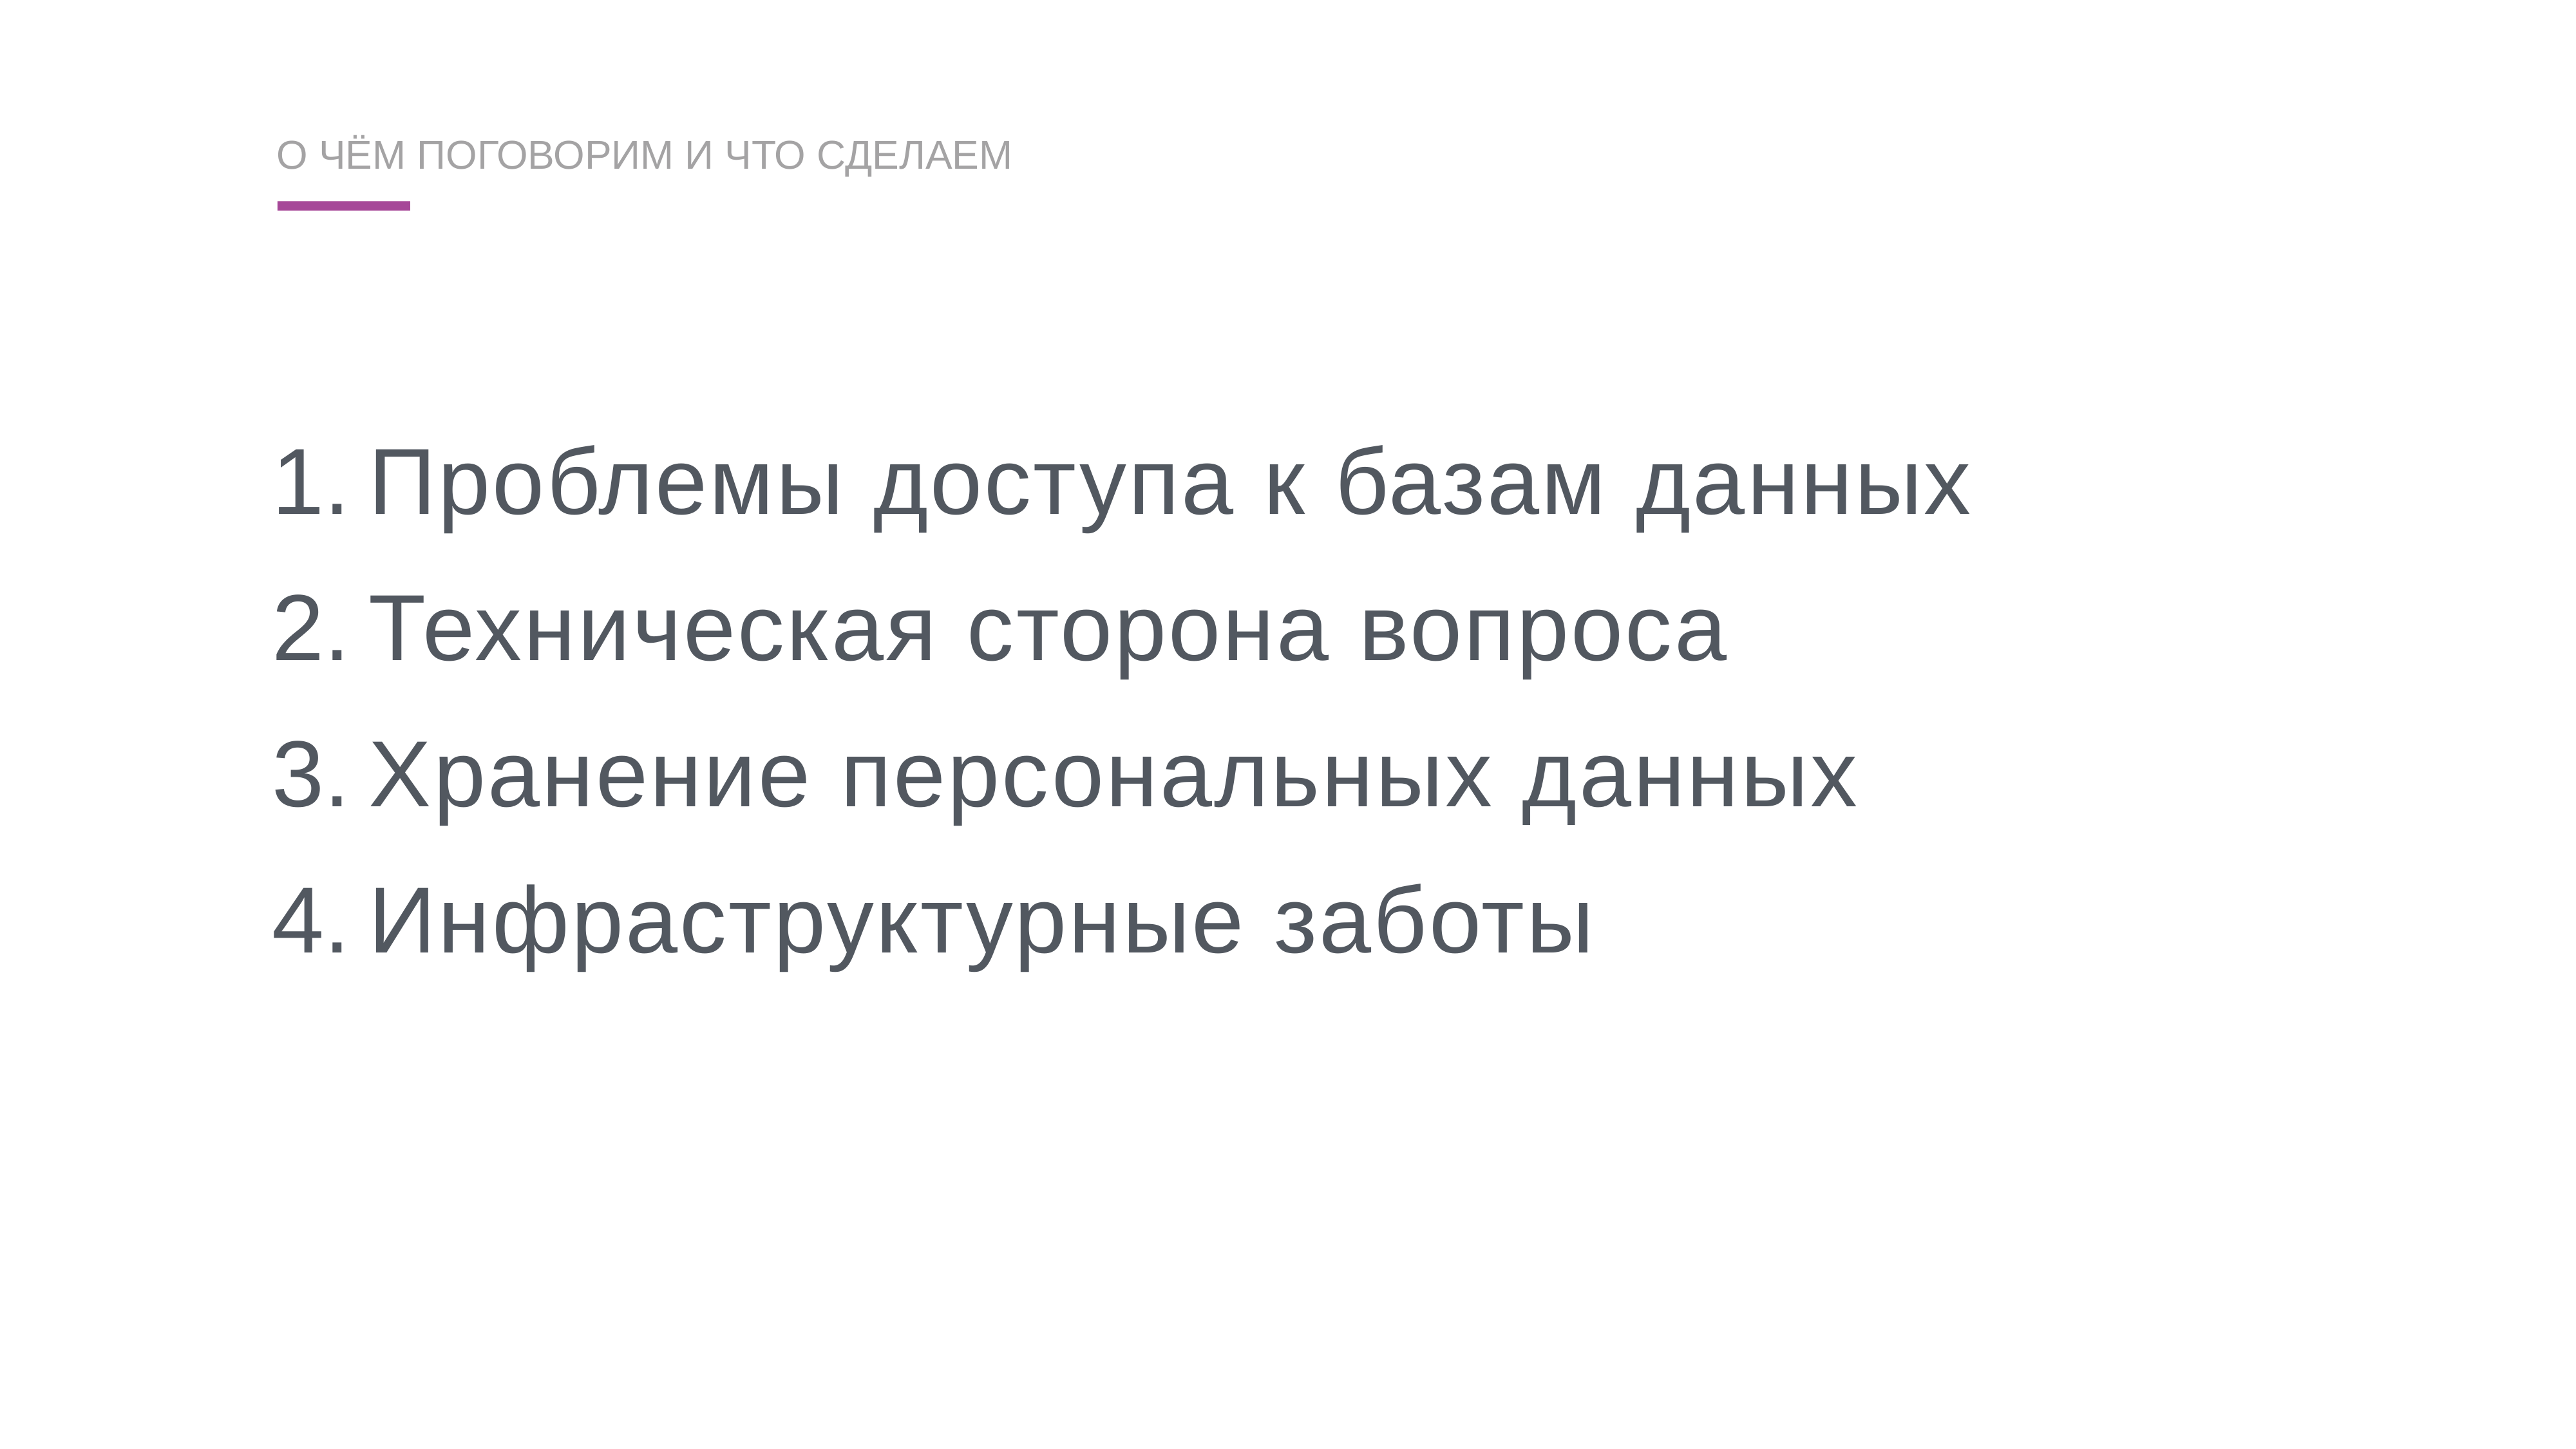

О чём поговорим и что сделаем

Проблемы доступа к базам данных
Техническая сторона вопроса
Хранение персональных данных
Инфраструктурные заботы